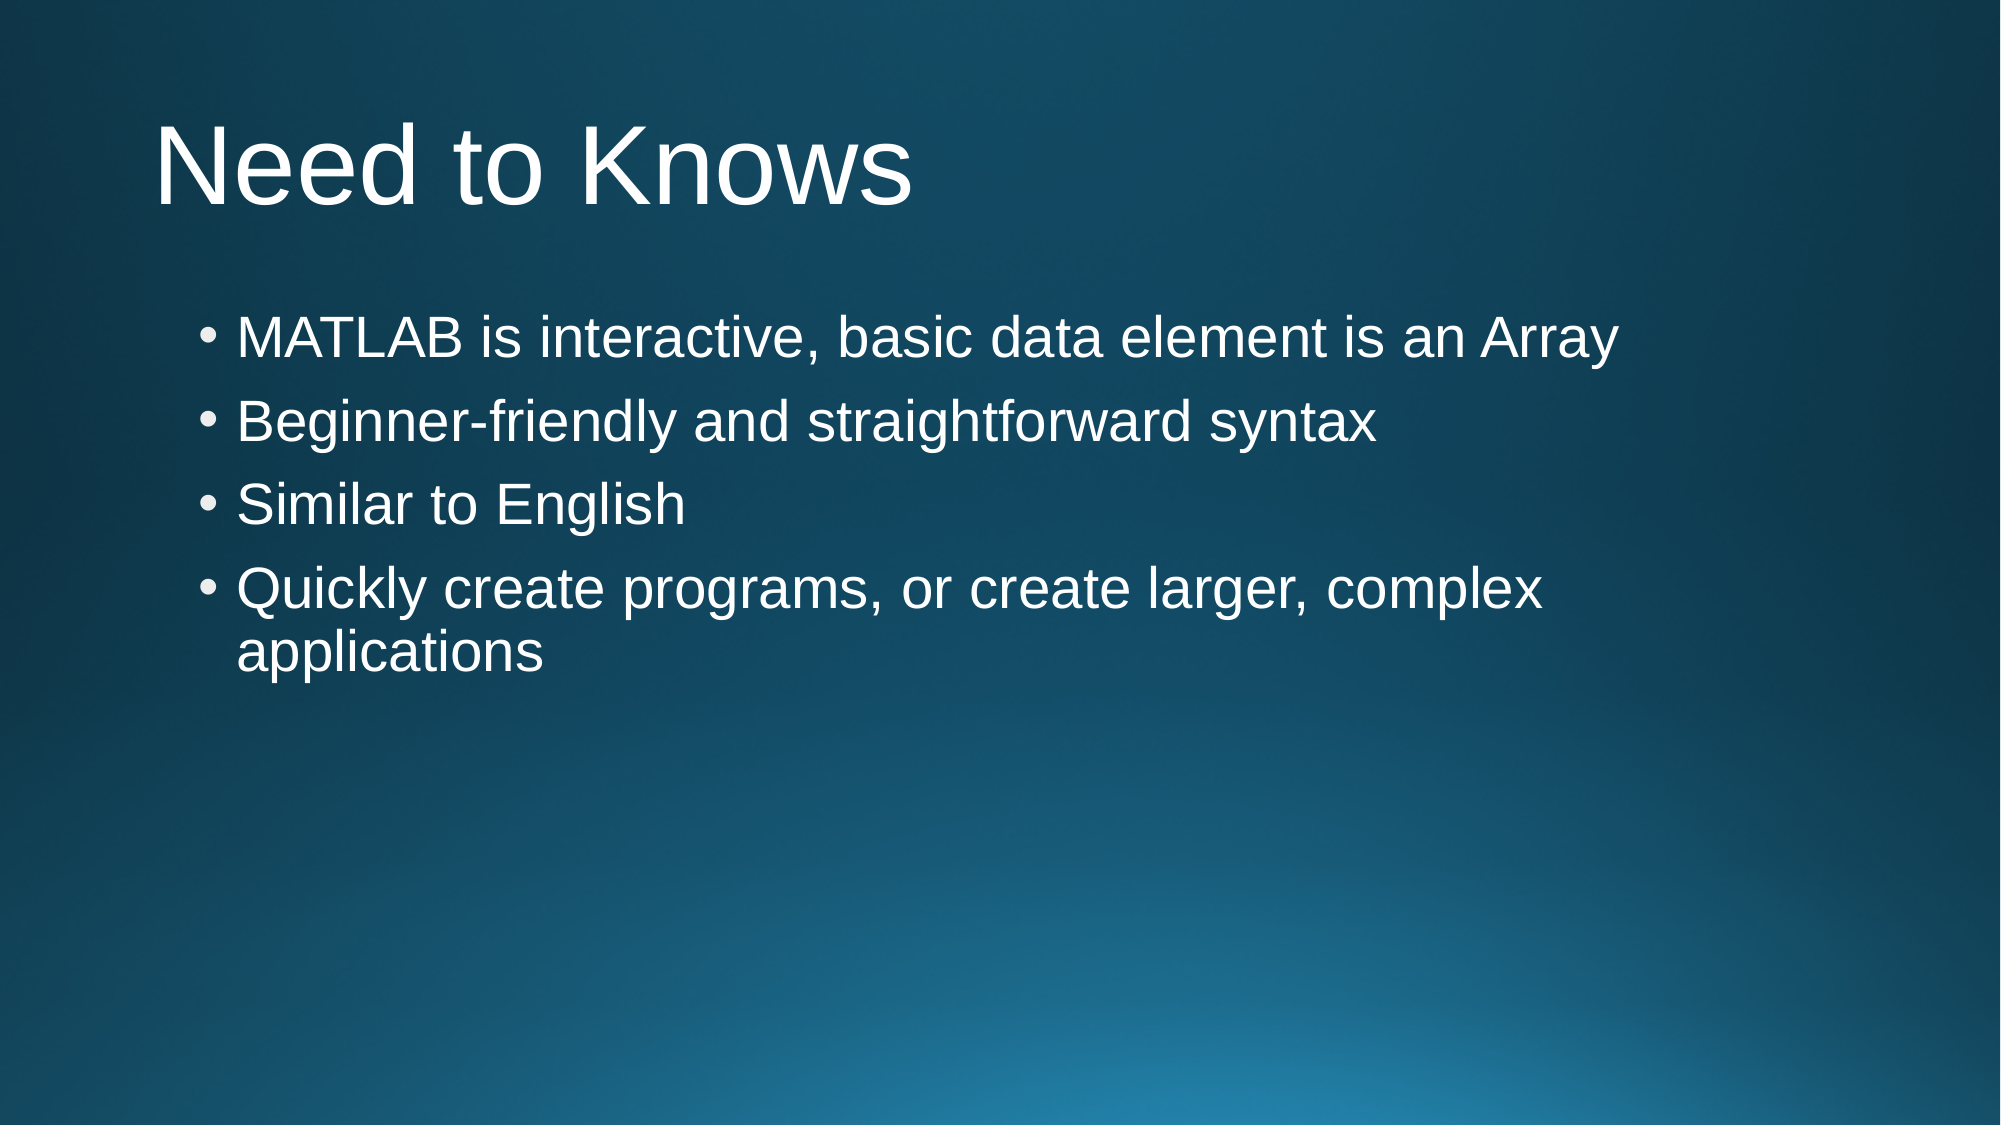

# Need to Knows
MATLAB is interactive, basic data element is an Array
Beginner-friendly and straightforward syntax
Similar to English
Quickly create programs, or create larger, complex applications